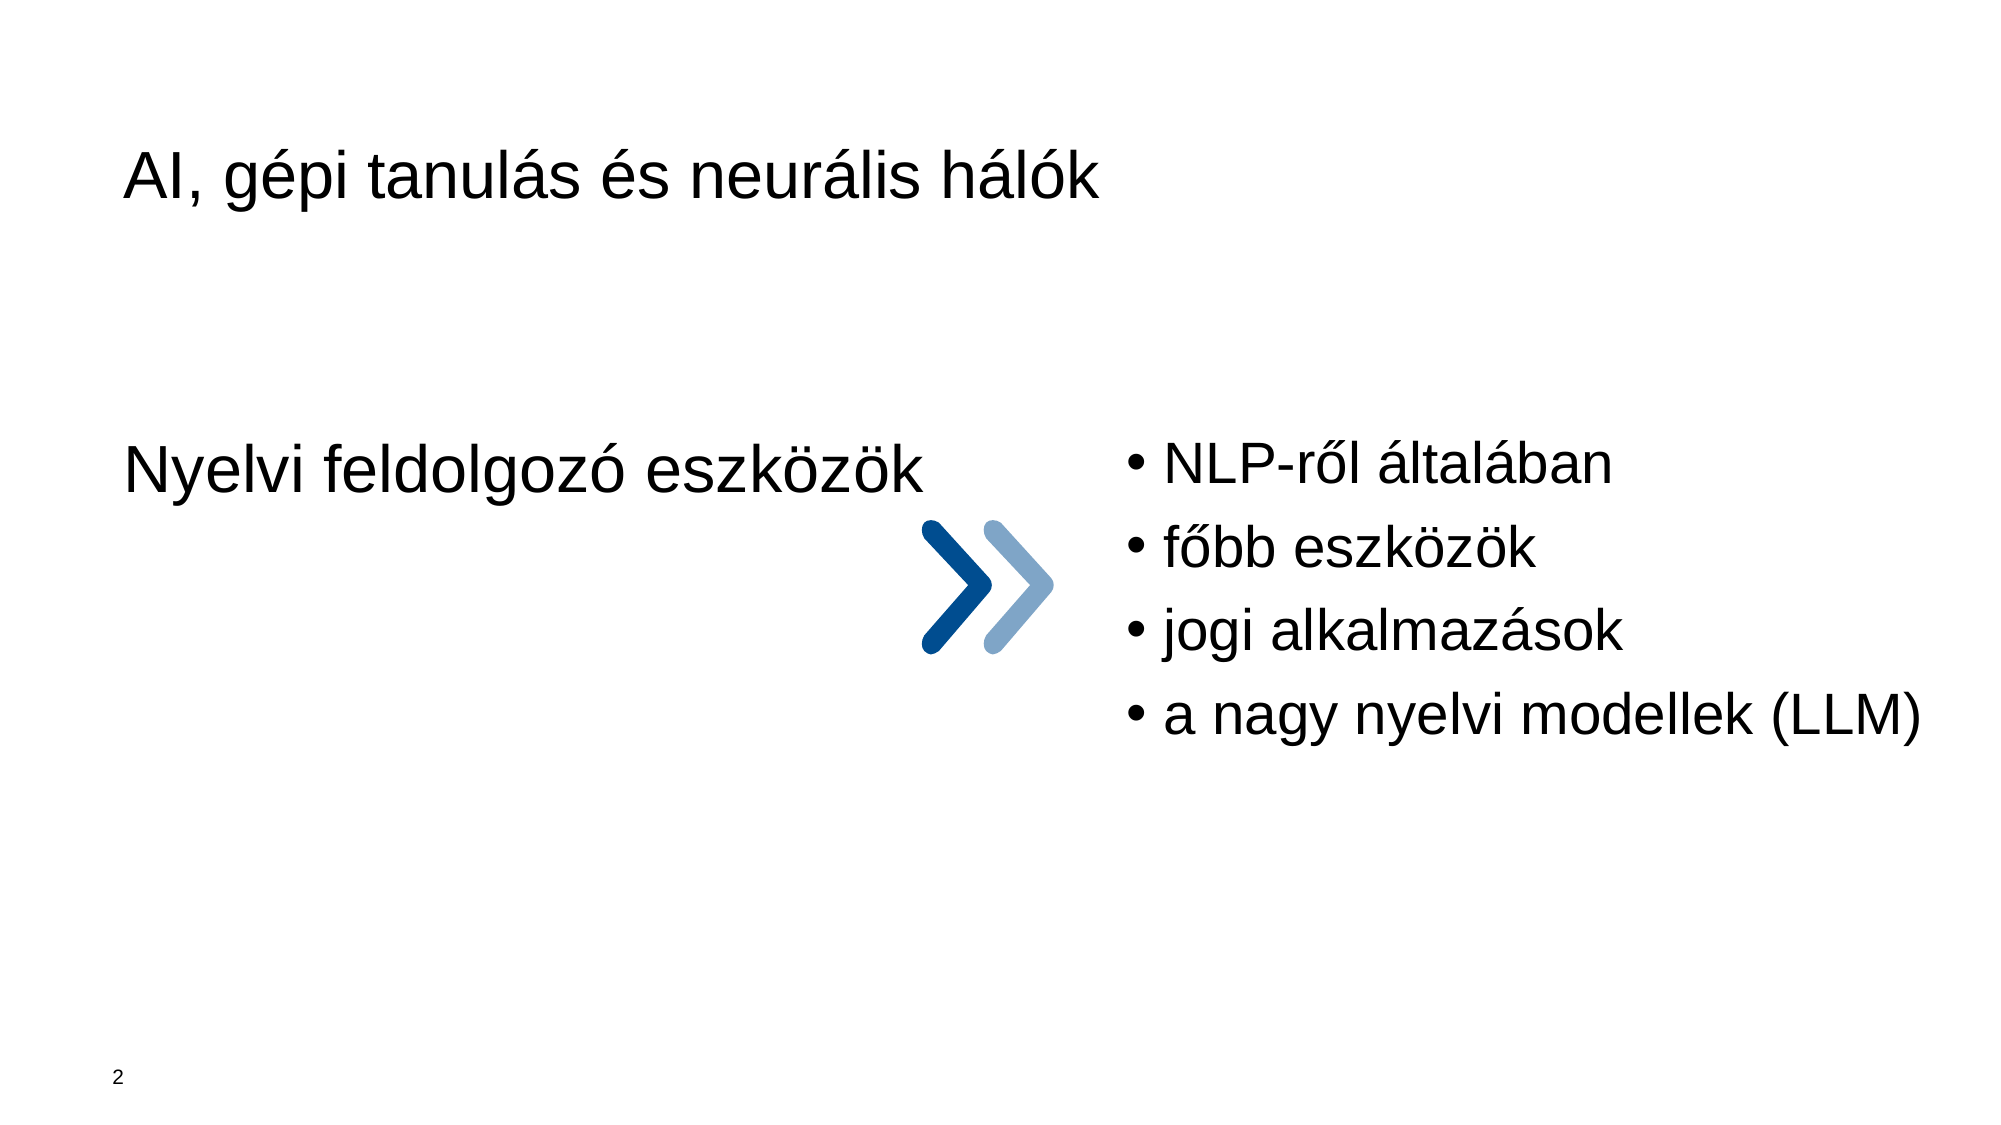

# AI, gépi tanulás és neurális hálók
NLP-ről általában
főbb eszközök
jogi alkalmazások
a nagy nyelvi modellek (LLM)
Nyelvi feldolgozó eszközök

2